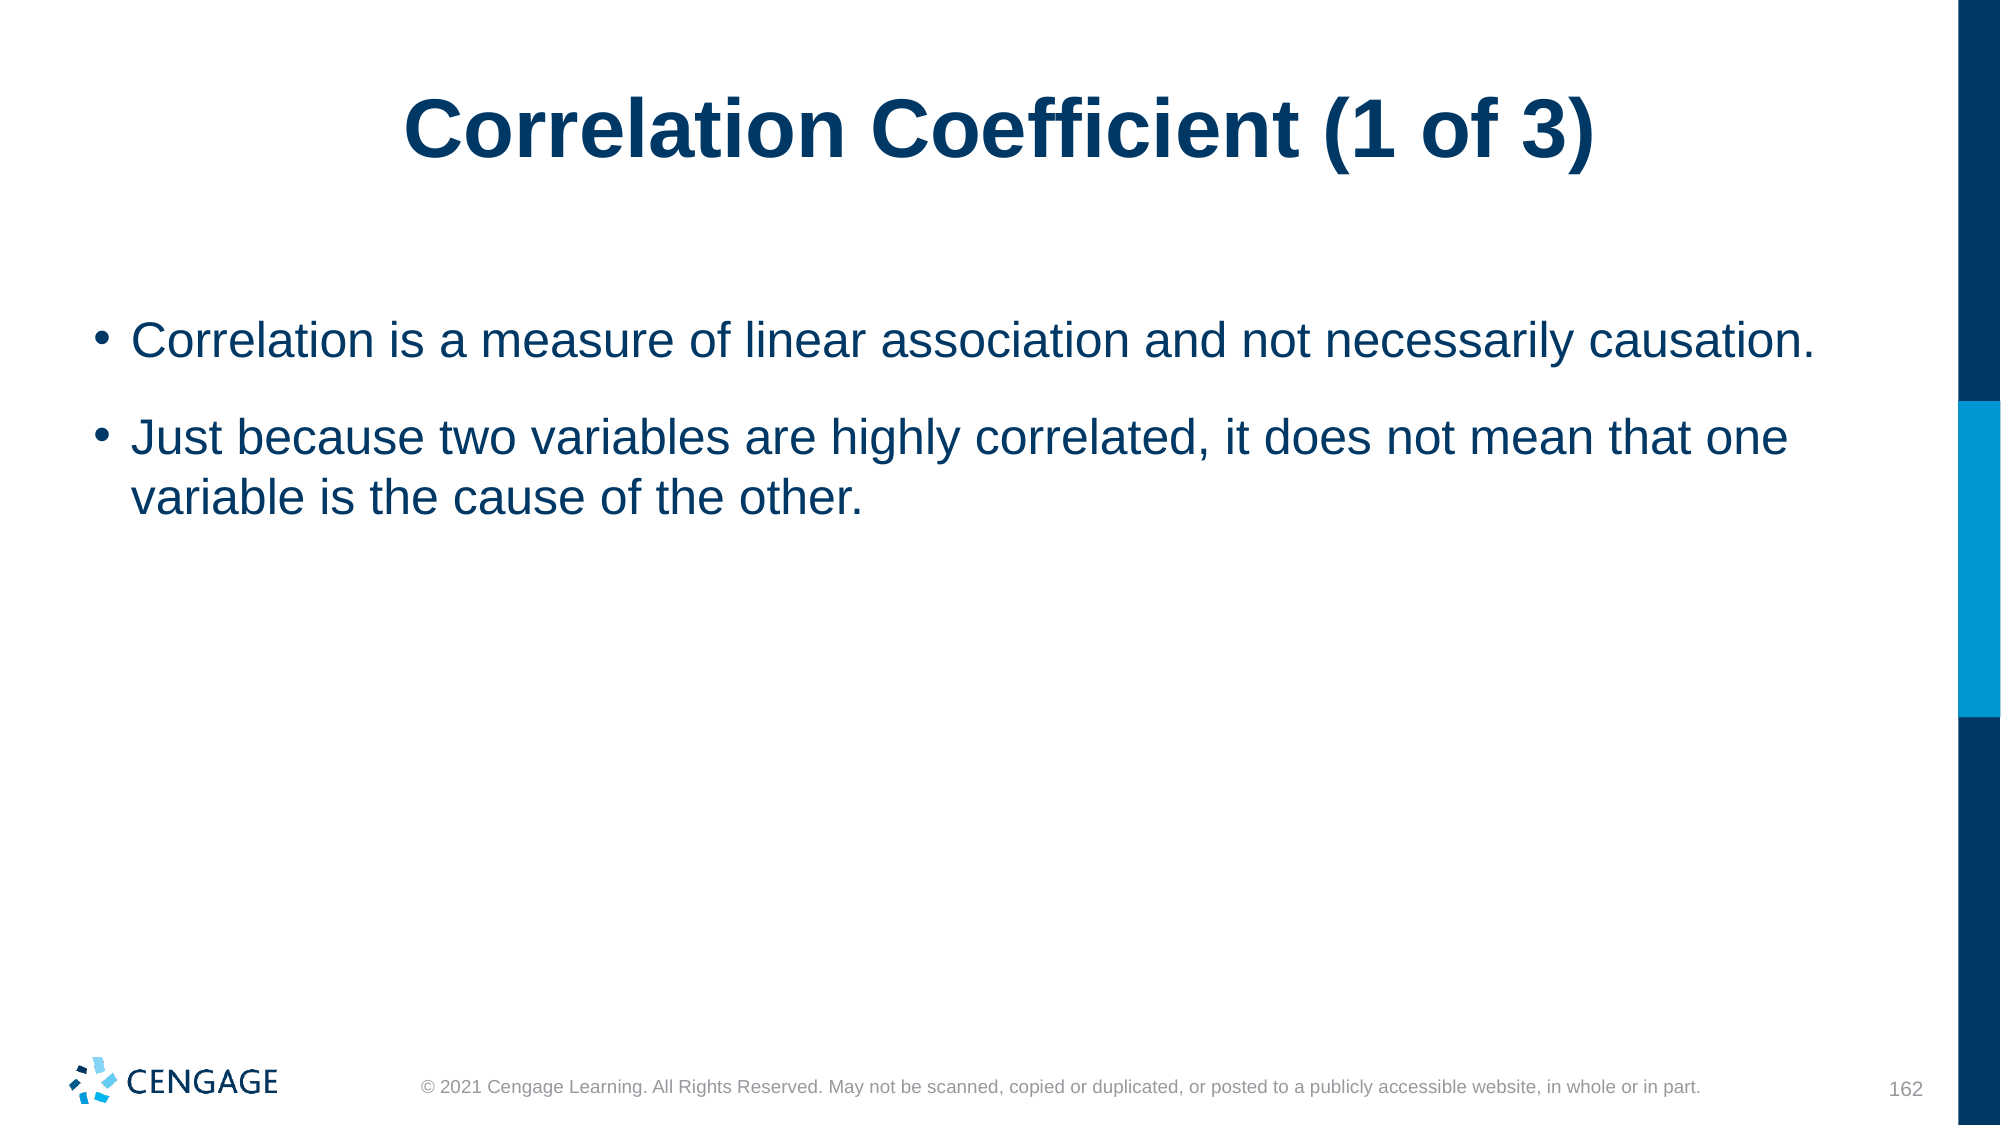

# Correlation Coefficient (1 of 3)
Correlation is a measure of linear association and not necessarily causation.
Just because two variables are highly correlated, it does not mean that one variable is the cause of the other.